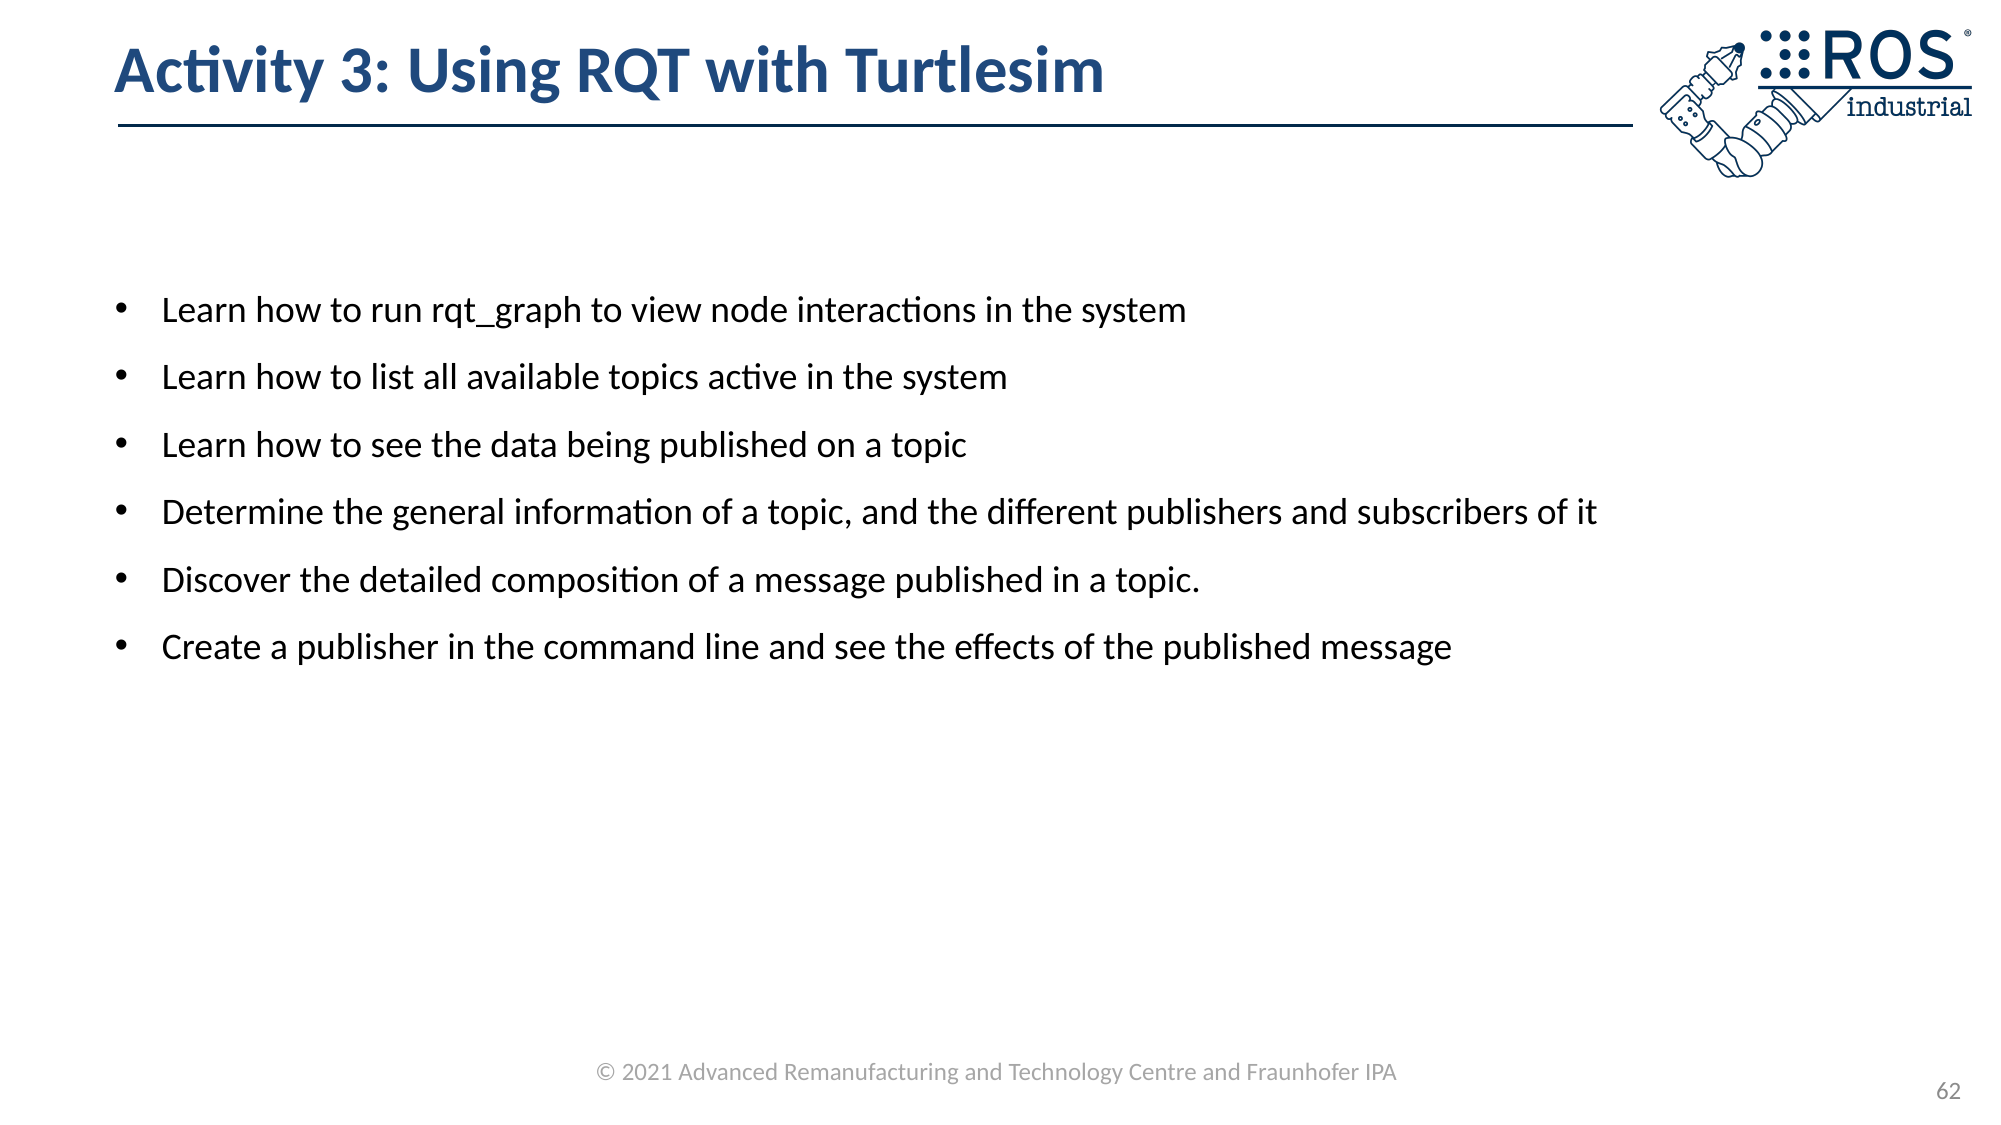

# Activity 3: Using RQT with Turtlesim

Learn how to run rqt_graph to view node interactions in the system
Learn how to list all available topics active in the system
Learn how to see the data being published on a topic
Determine the general information of a topic, and the different publishers and subscribers of it
Discover the detailed composition of a message published in a topic.
Create a publisher in the command line and see the effects of the published message
62